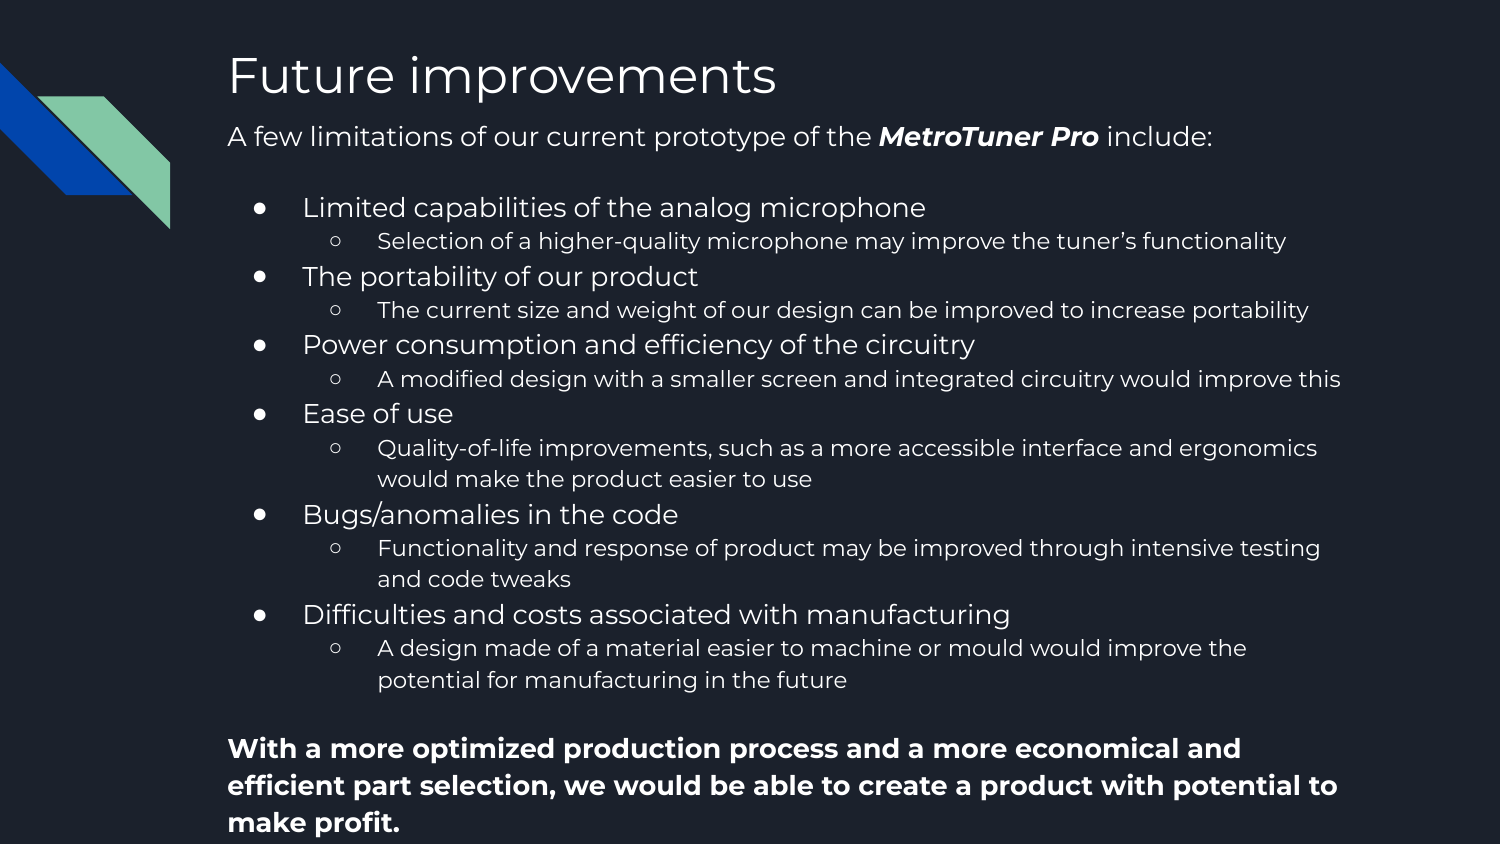

Future improvements
A few limitations of our current prototype of the MetroTuner Pro include:
Limited capabilities of the analog microphone
Selection of a higher-quality microphone may improve the tuner’s functionality
The portability of our product
The current size and weight of our design can be improved to increase portability
Power consumption and efficiency of the circuitry
A modified design with a smaller screen and integrated circuitry would improve this
Ease of use
Quality-of-life improvements, such as a more accessible interface and ergonomics would make the product easier to use
Bugs/anomalies in the code
Functionality and response of product may be improved through intensive testing and code tweaks
Difficulties and costs associated with manufacturing
A design made of a material easier to machine or mould would improve the potential for manufacturing in the future
With a more optimized production process and a more economical and efficient part selection, we would be able to create a product with potential to make profit.